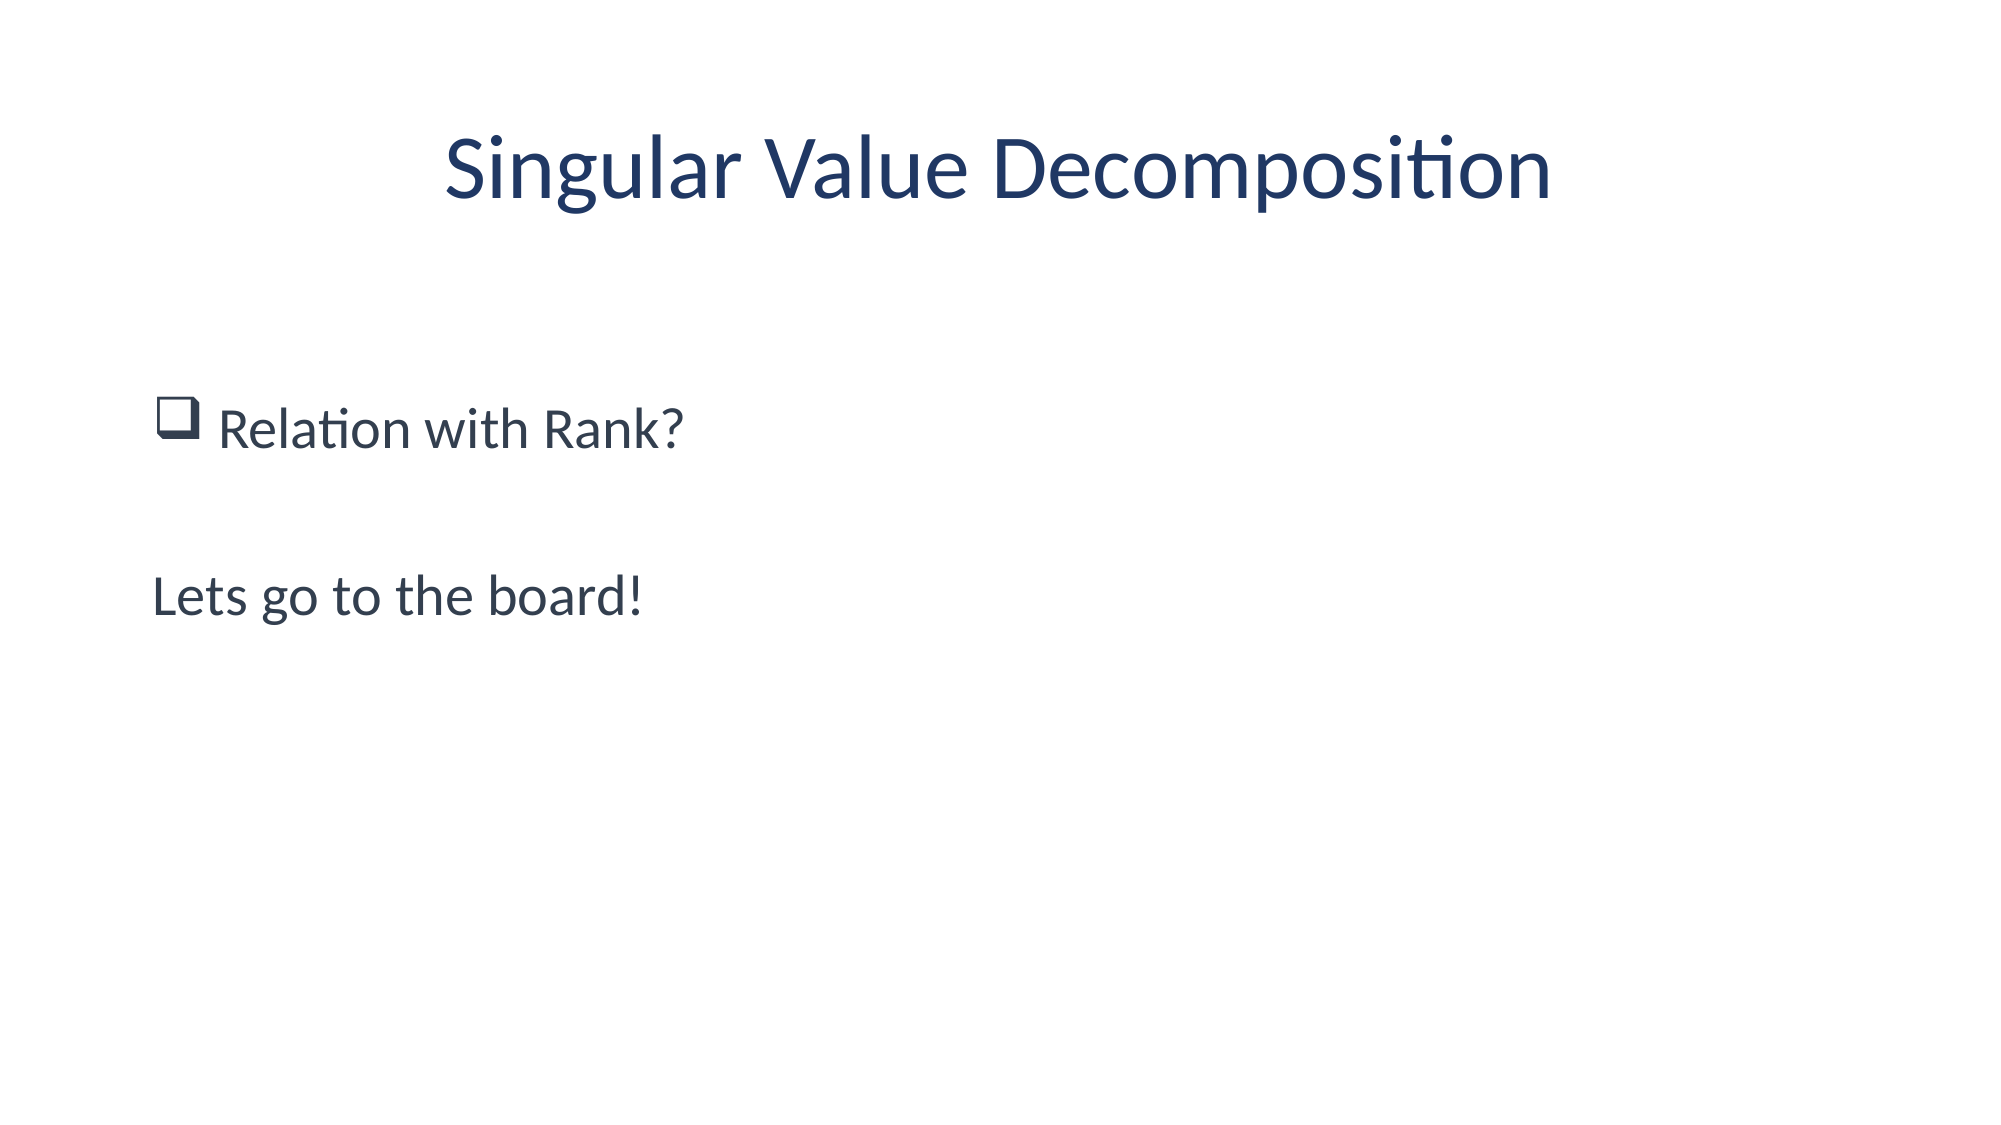

# Singular Value Decomposition

 Relation with Rank?

Lets go to the board!